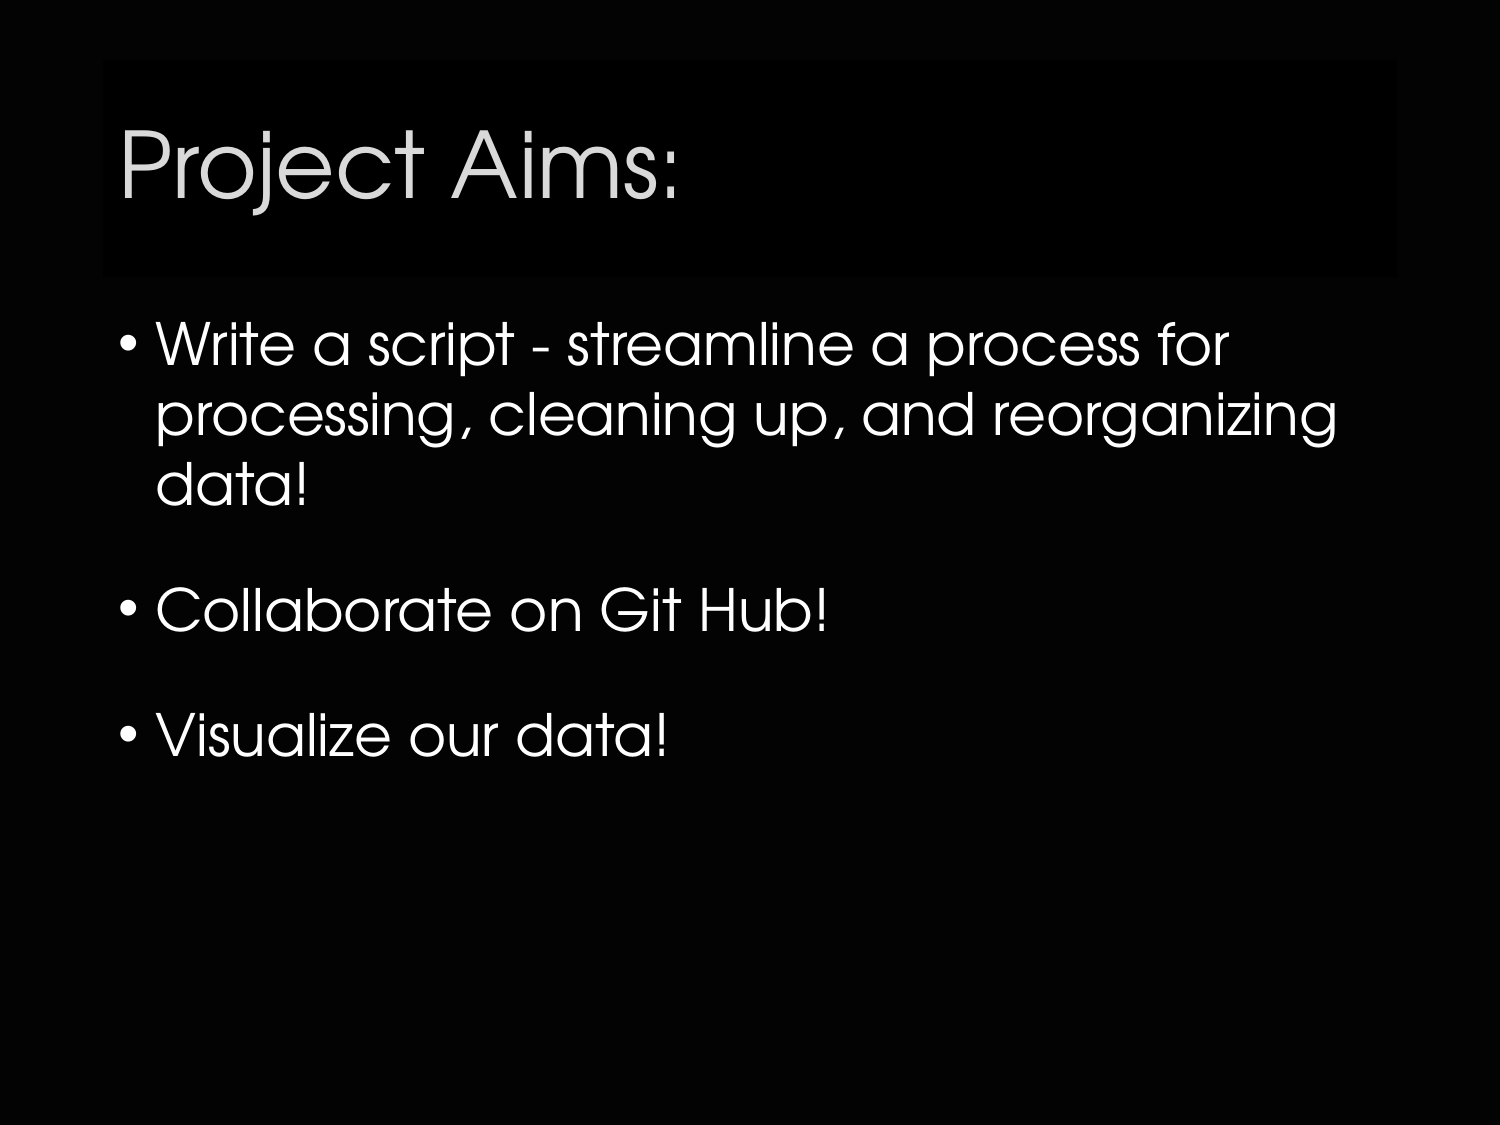

Project Aims:
Write a script - streamline a process for processing, cleaning up, and reorganizing data!
Collaborate on Git Hub!
Visualize our data!